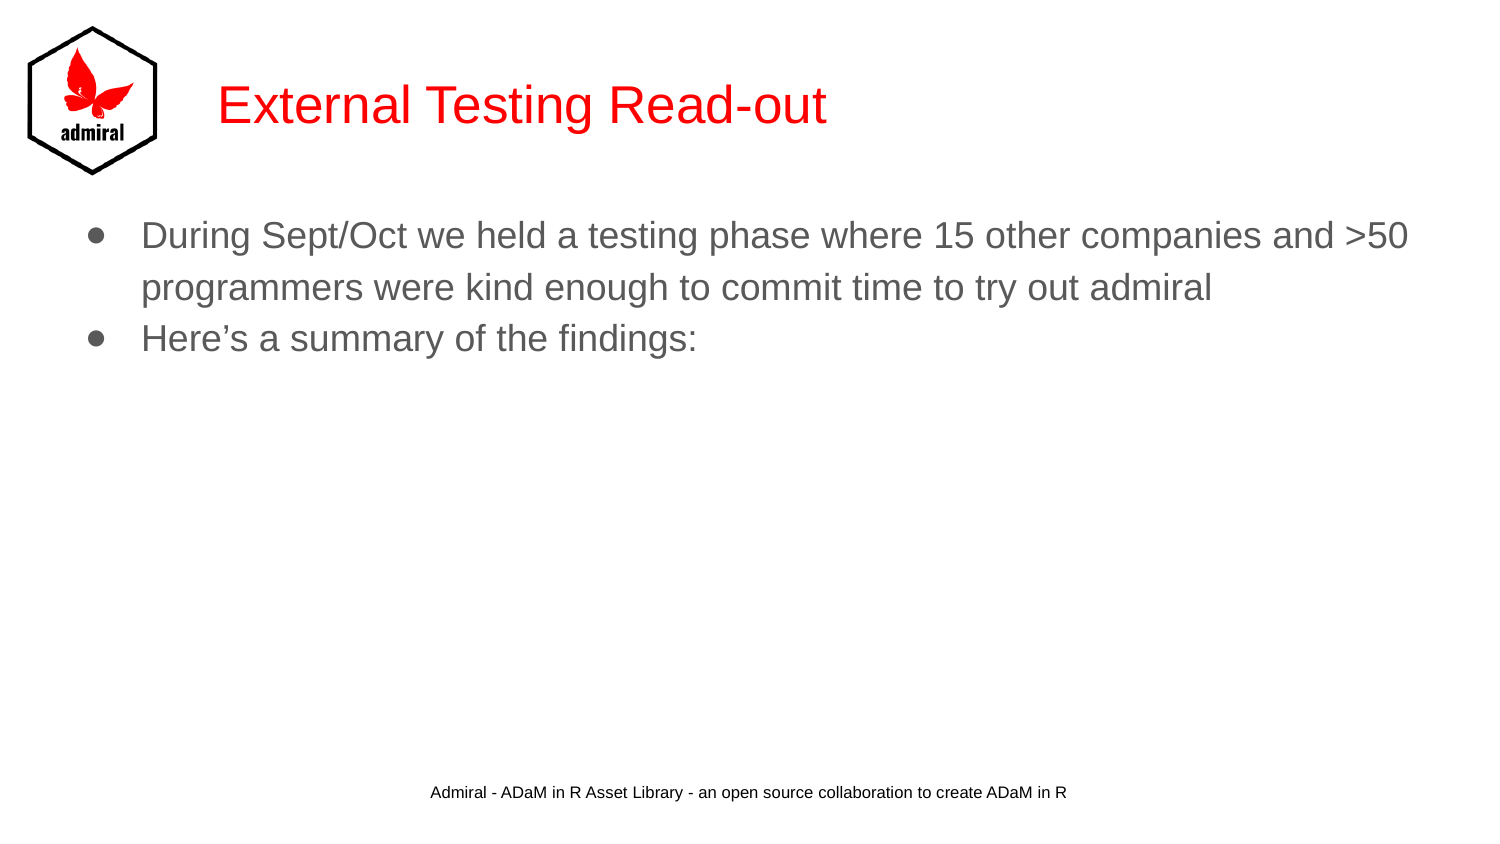

# External Testing Read-out
During Sept/Oct we held a testing phase where 15 other companies and >50 programmers were kind enough to commit time to try out admiral
Here’s a summary of the findings: